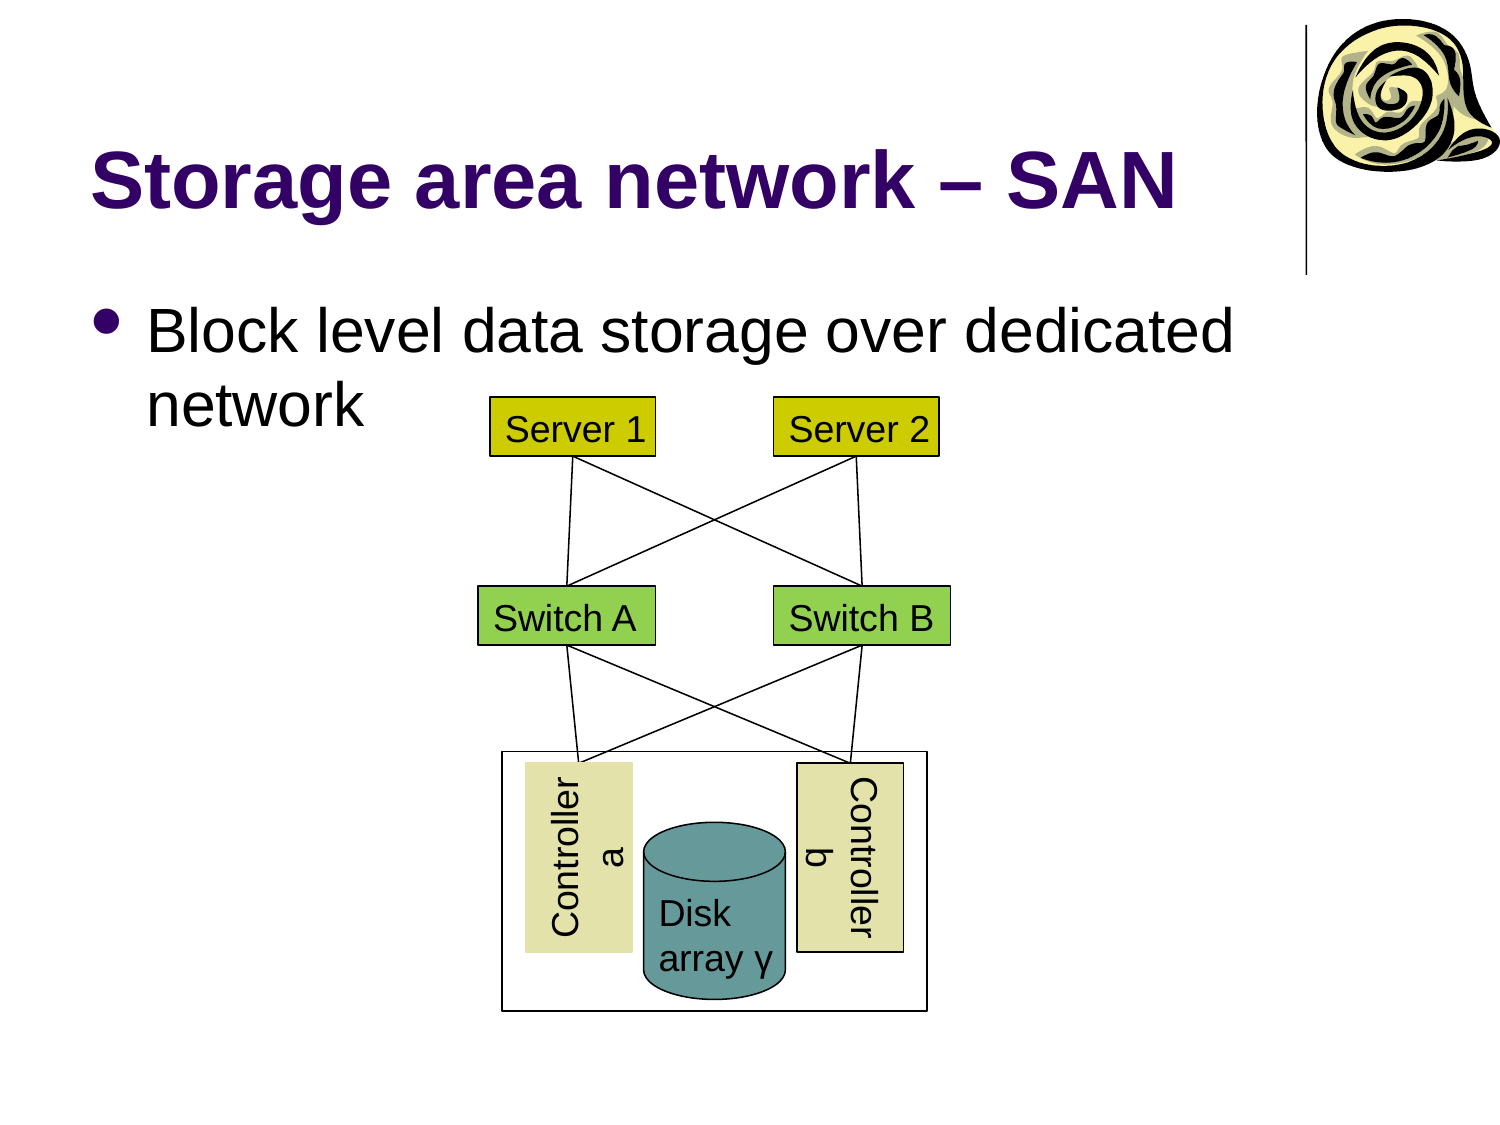

# Storage area network – SAN
Block level data storage over dedicated network
Server 1
Server 2
Switch A
Switch B

Controller
a
Controller
b
Disk
array γ